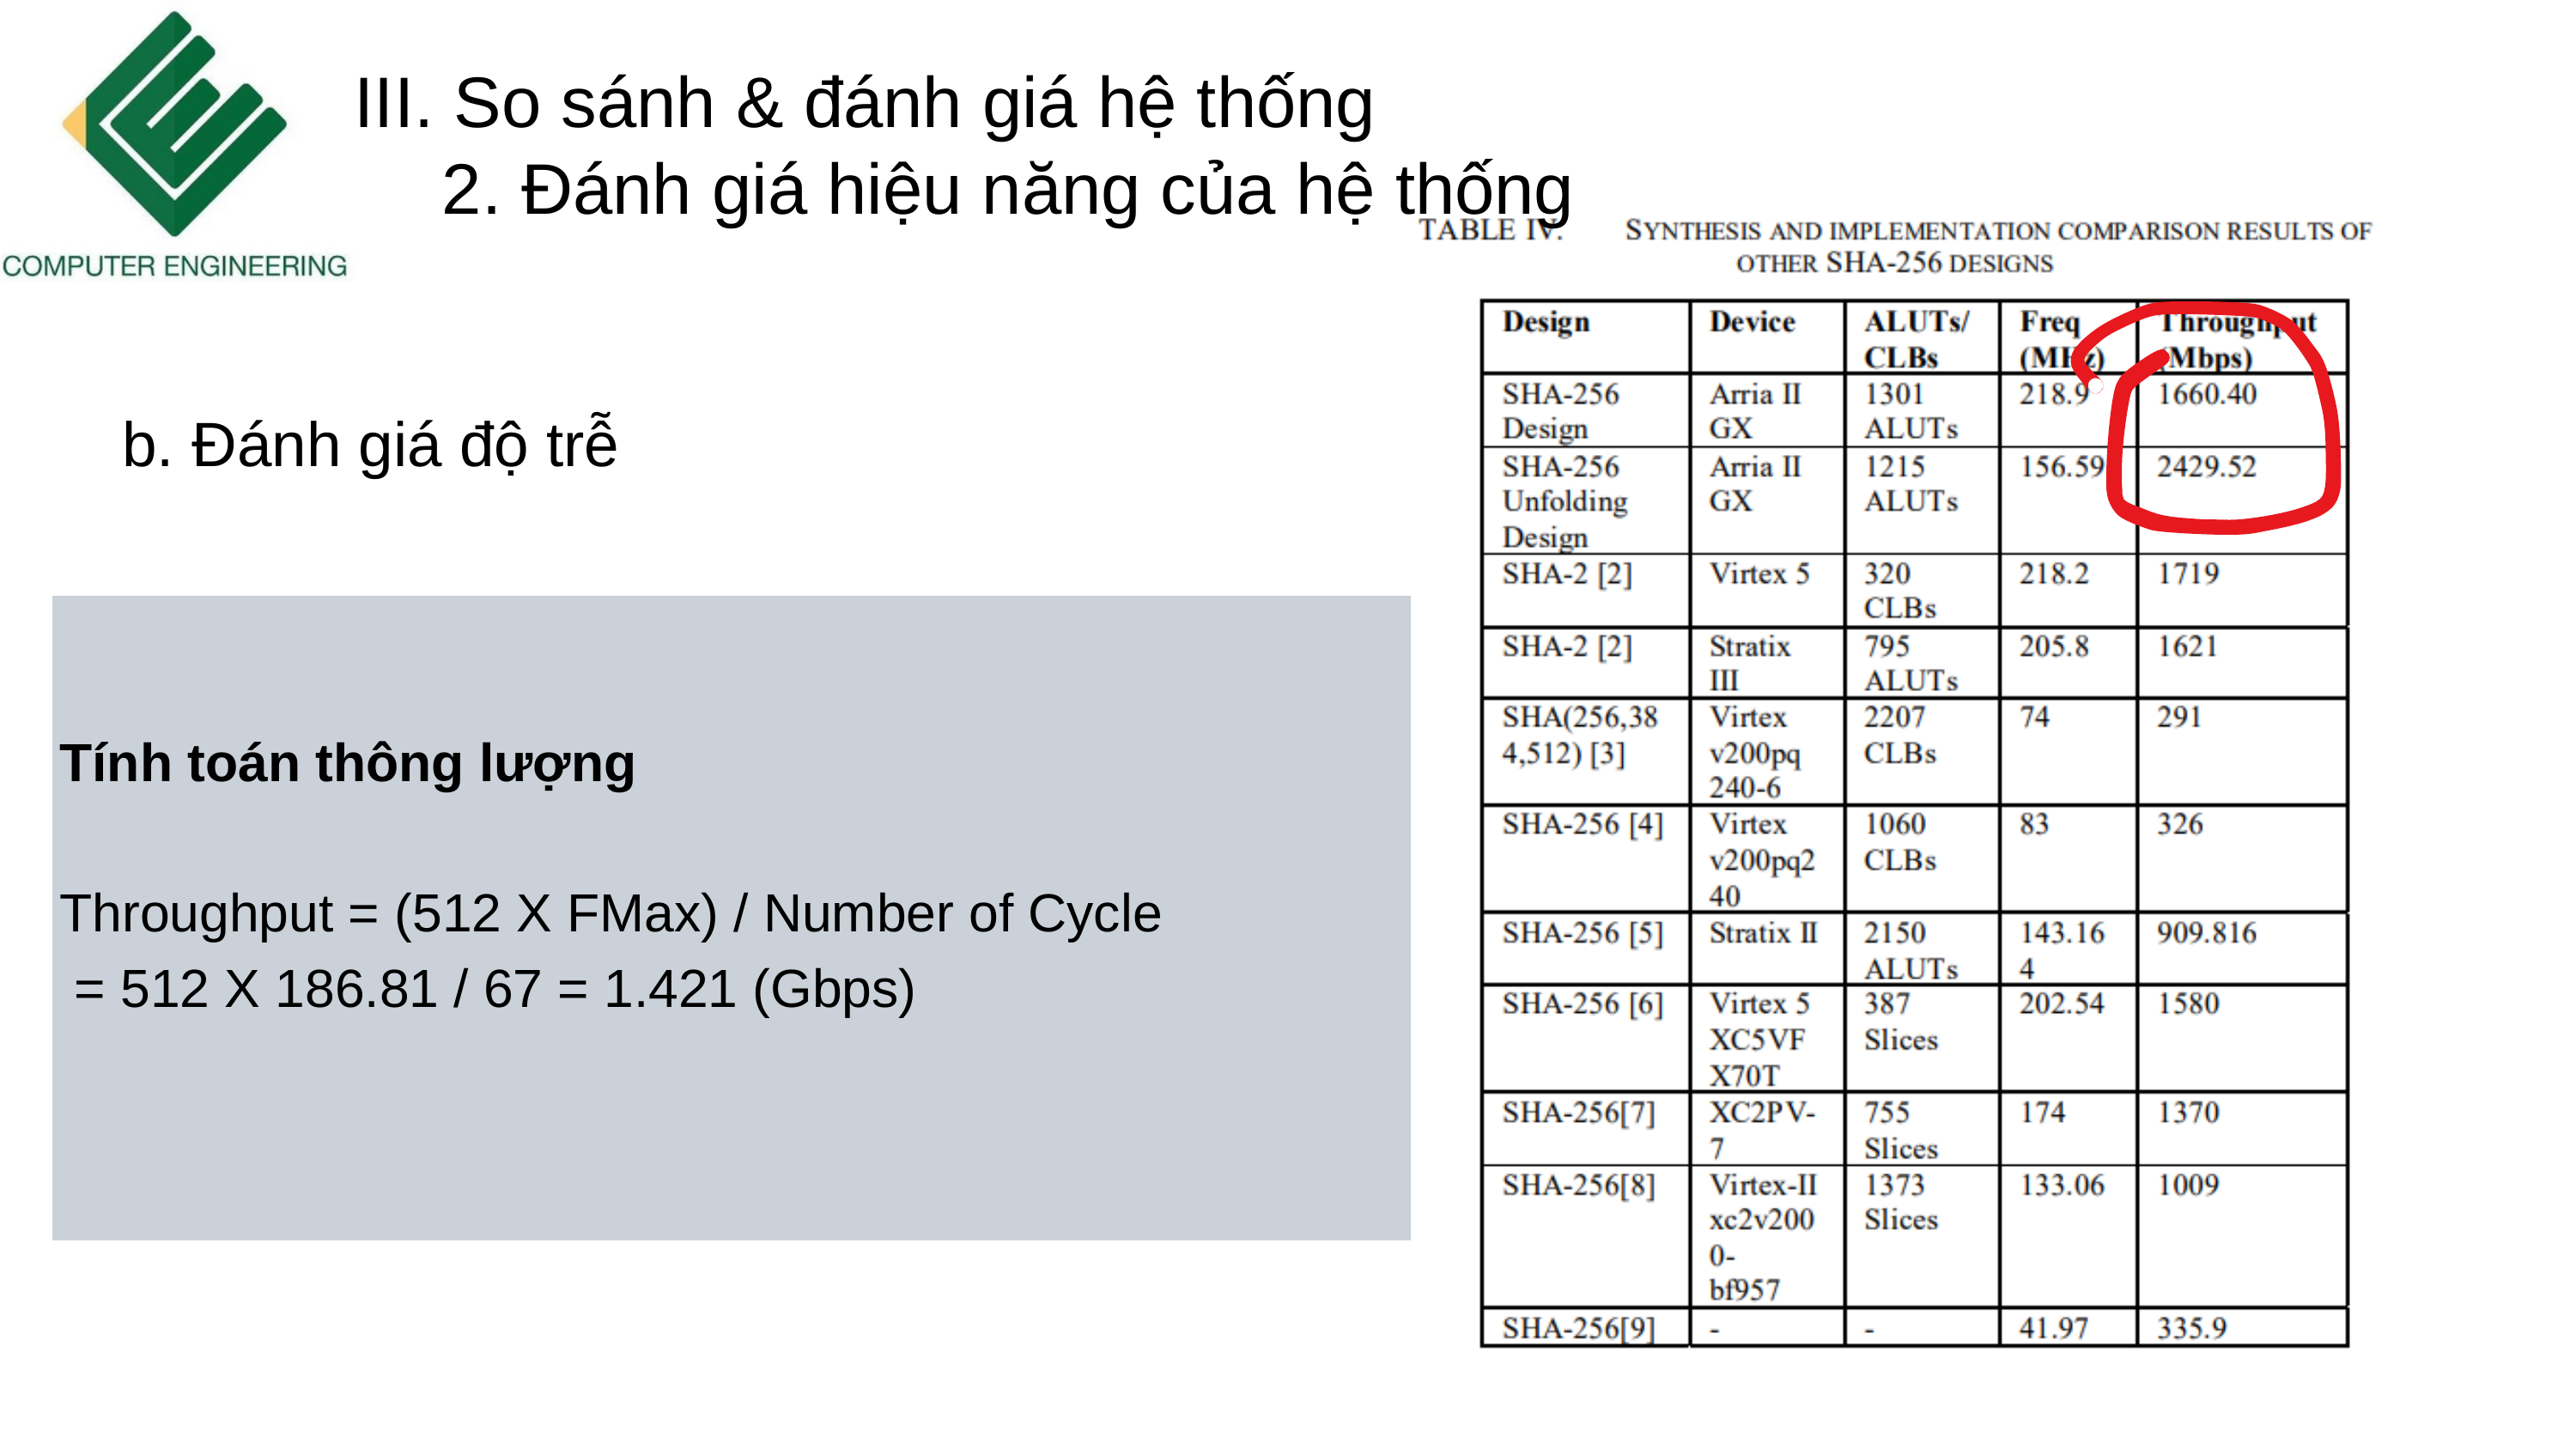

III. So sánh & đánh giá hệ thống

  2. Đánh giá hiệu năng của hệ thống

b. Đánh giá độ trễ

Tính toán thông lượng

Throughput = (512 X FMax) / Number of Cycle
 = 512 X 186.81 / 67 = 1.421 (Gbps)